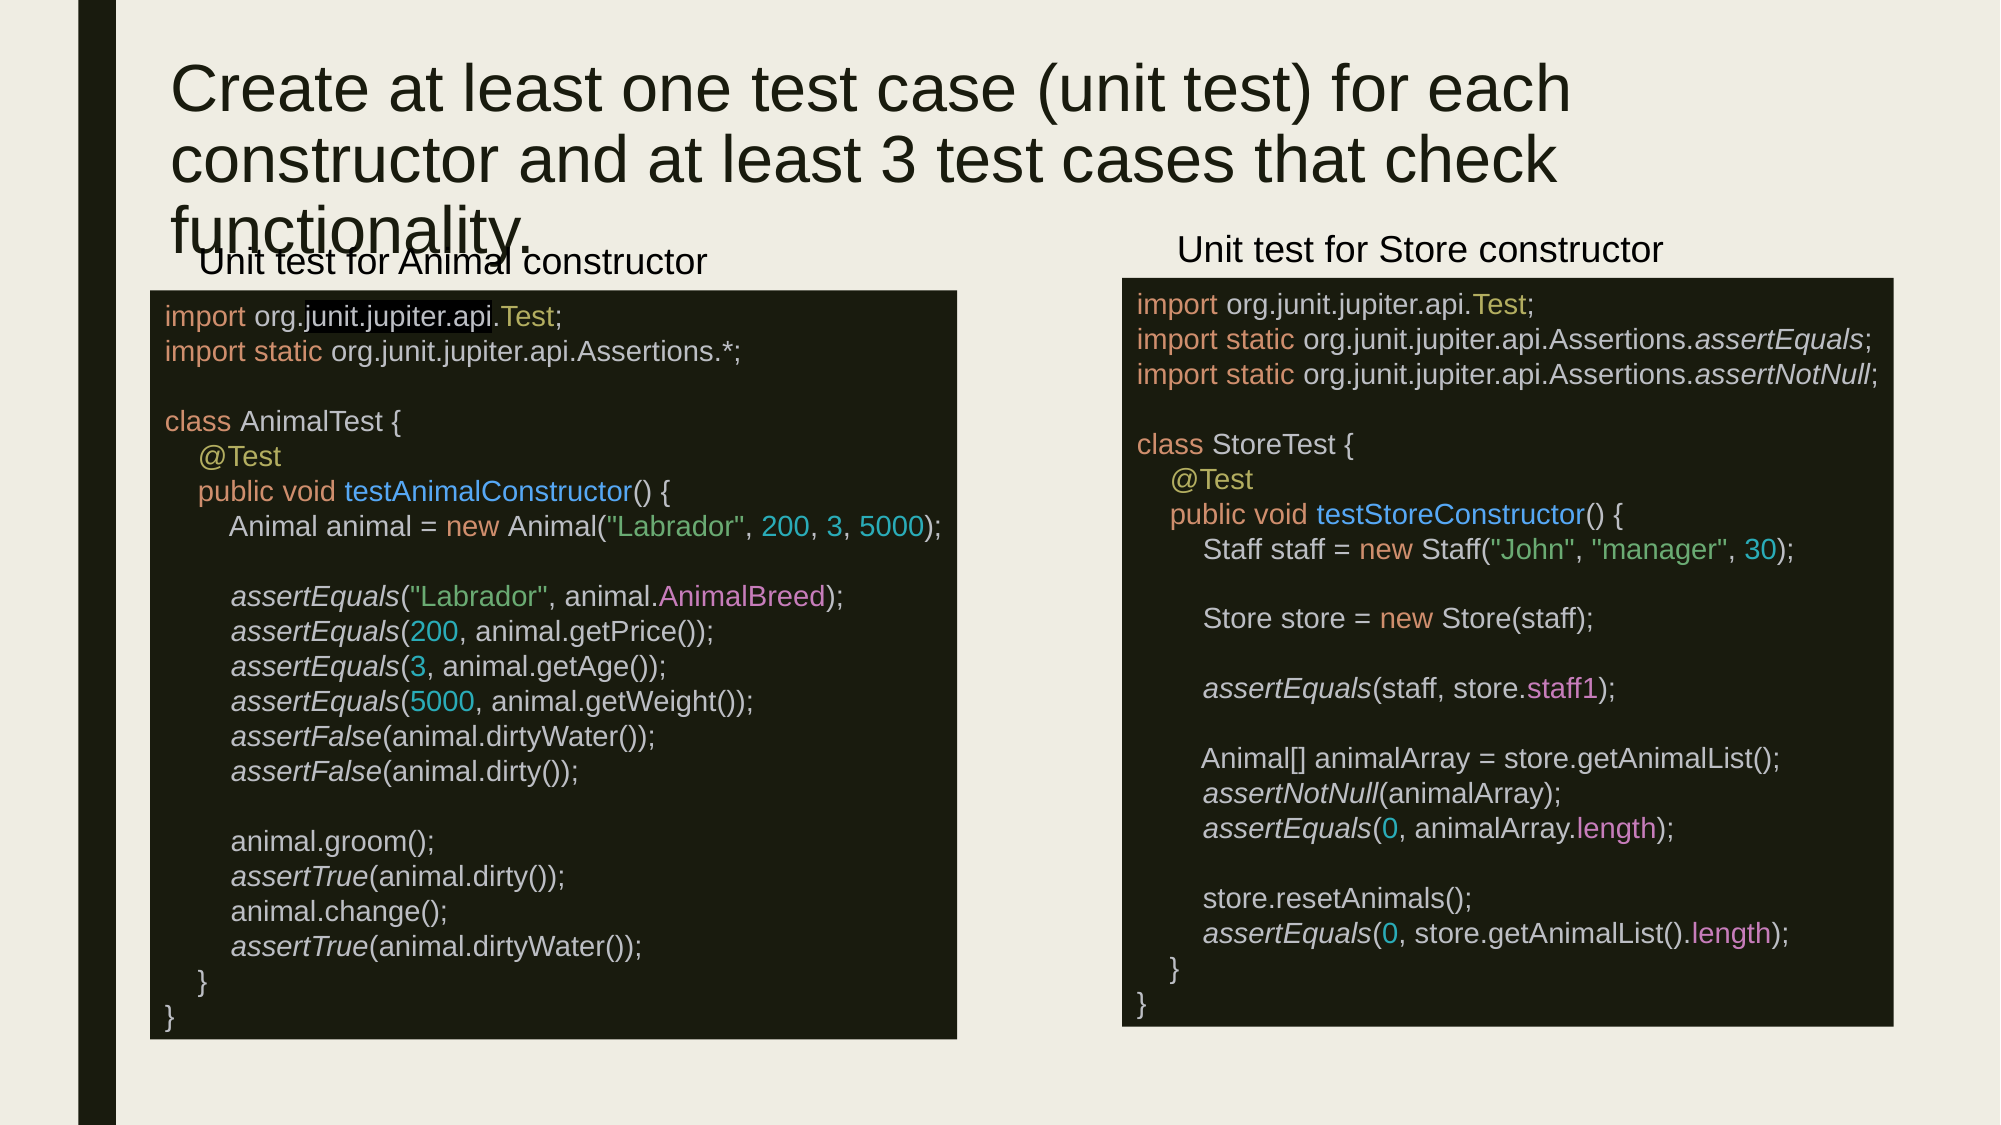

# Create at least one test case (unit test) for each constructor and at least 3 test cases that check functionality.
Unit test for Store constructor
Unit test for Animal constructor
import org.junit.jupiter.api.Test;
import static org.junit.jupiter.api.Assertions.assertEquals;
import static org.junit.jupiter.api.Assertions.assertNotNull;
class StoreTest {
    @Test
    public void testStoreConstructor() {
        Staff staff = new Staff("John", "manager", 30);
        Store store = new Store(staff);
        assertEquals(staff, store.staff1);
        Animal[] animalArray = store.getAnimalList();
        assertNotNull(animalArray);
        assertEquals(0, animalArray.length);
        store.resetAnimals();
        assertEquals(0, store.getAnimalList().length);
    }
}
import org.junit.jupiter.api.Test;
import static org.junit.jupiter.api.Assertions.*;
class AnimalTest {
    @Test
    public void testAnimalConstructor() {
        Animal animal = new Animal("Labrador", 200, 3, 5000);
        assertEquals("Labrador", animal.AnimalBreed);
        assertEquals(200, animal.getPrice());
        assertEquals(3, animal.getAge());
        assertEquals(5000, animal.getWeight());
        assertFalse(animal.dirtyWater());
        assertFalse(animal.dirty());
        animal.groom();
        assertTrue(animal.dirty());
        animal.change();
        assertTrue(animal.dirtyWater());
    }
}